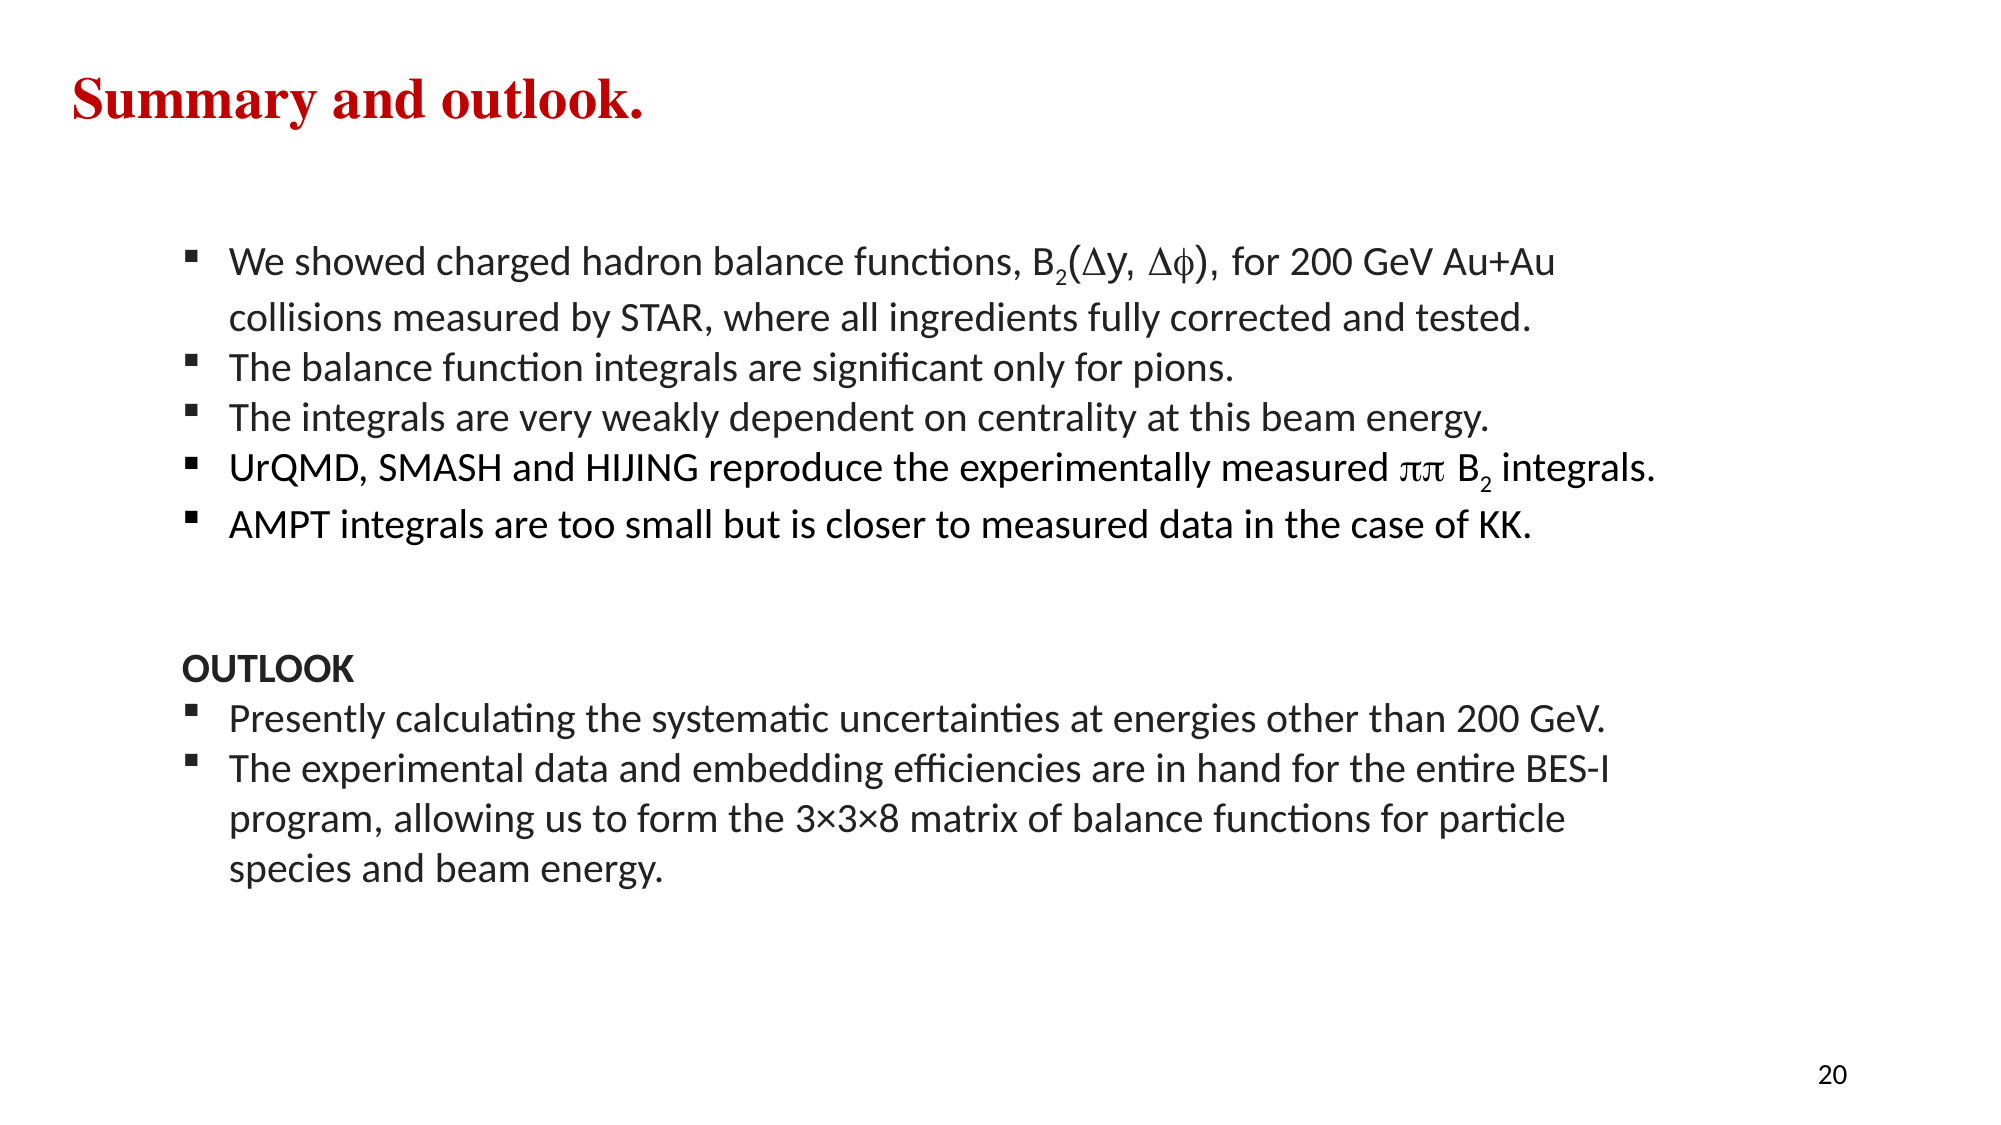

Summary and outlook.
We showed charged hadron balance functions, B2(Δy, Δφ), for 200 GeV Au+Au collisions measured by STAR, where all ingredients fully corrected and tested.
The balance function integrals are significant only for pions.
The integrals are very weakly dependent on centrality at this beam energy.
UrQMD, SMASH and HIJING reproduce the experimentally measured ππ B2 integrals.
AMPT integrals are too small but is closer to measured data in the case of KK.
OUTLOOK
Presently calculating the systematic uncertainties at energies other than 200 GeV.
The experimental data and embedding efficiencies are in hand for the entire BES-I program, allowing us to form the 3×3×8 matrix of balance functions for particle species and beam energy.
20